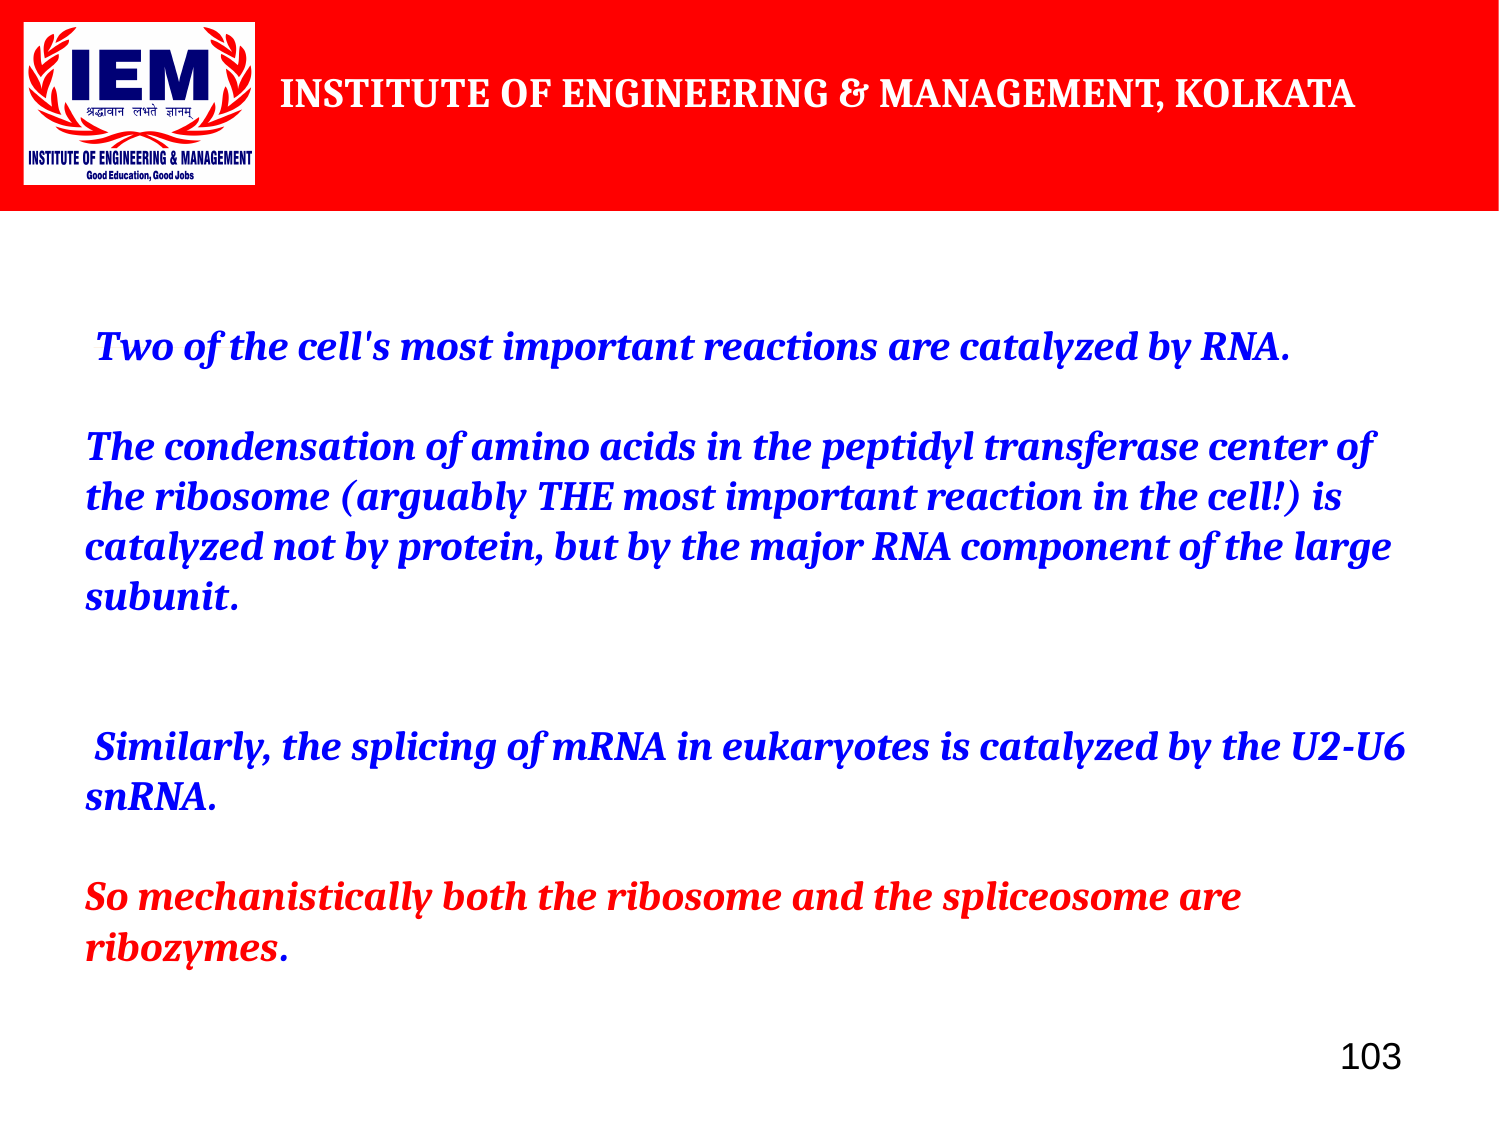

Two of the cell's most important reactions are catalyzed by RNA.

The condensation of amino acids in the peptidyl transferase center of the ribosome (arguably THE most important reaction in the cell!) is catalyzed not by protein, but by the major RNA component of the large subunit.

 Similarly, the splicing of mRNA in eukaryotes is catalyzed by the U2-U6 snRNA.

So mechanistically both the ribosome and the spliceosome are ribozymes.